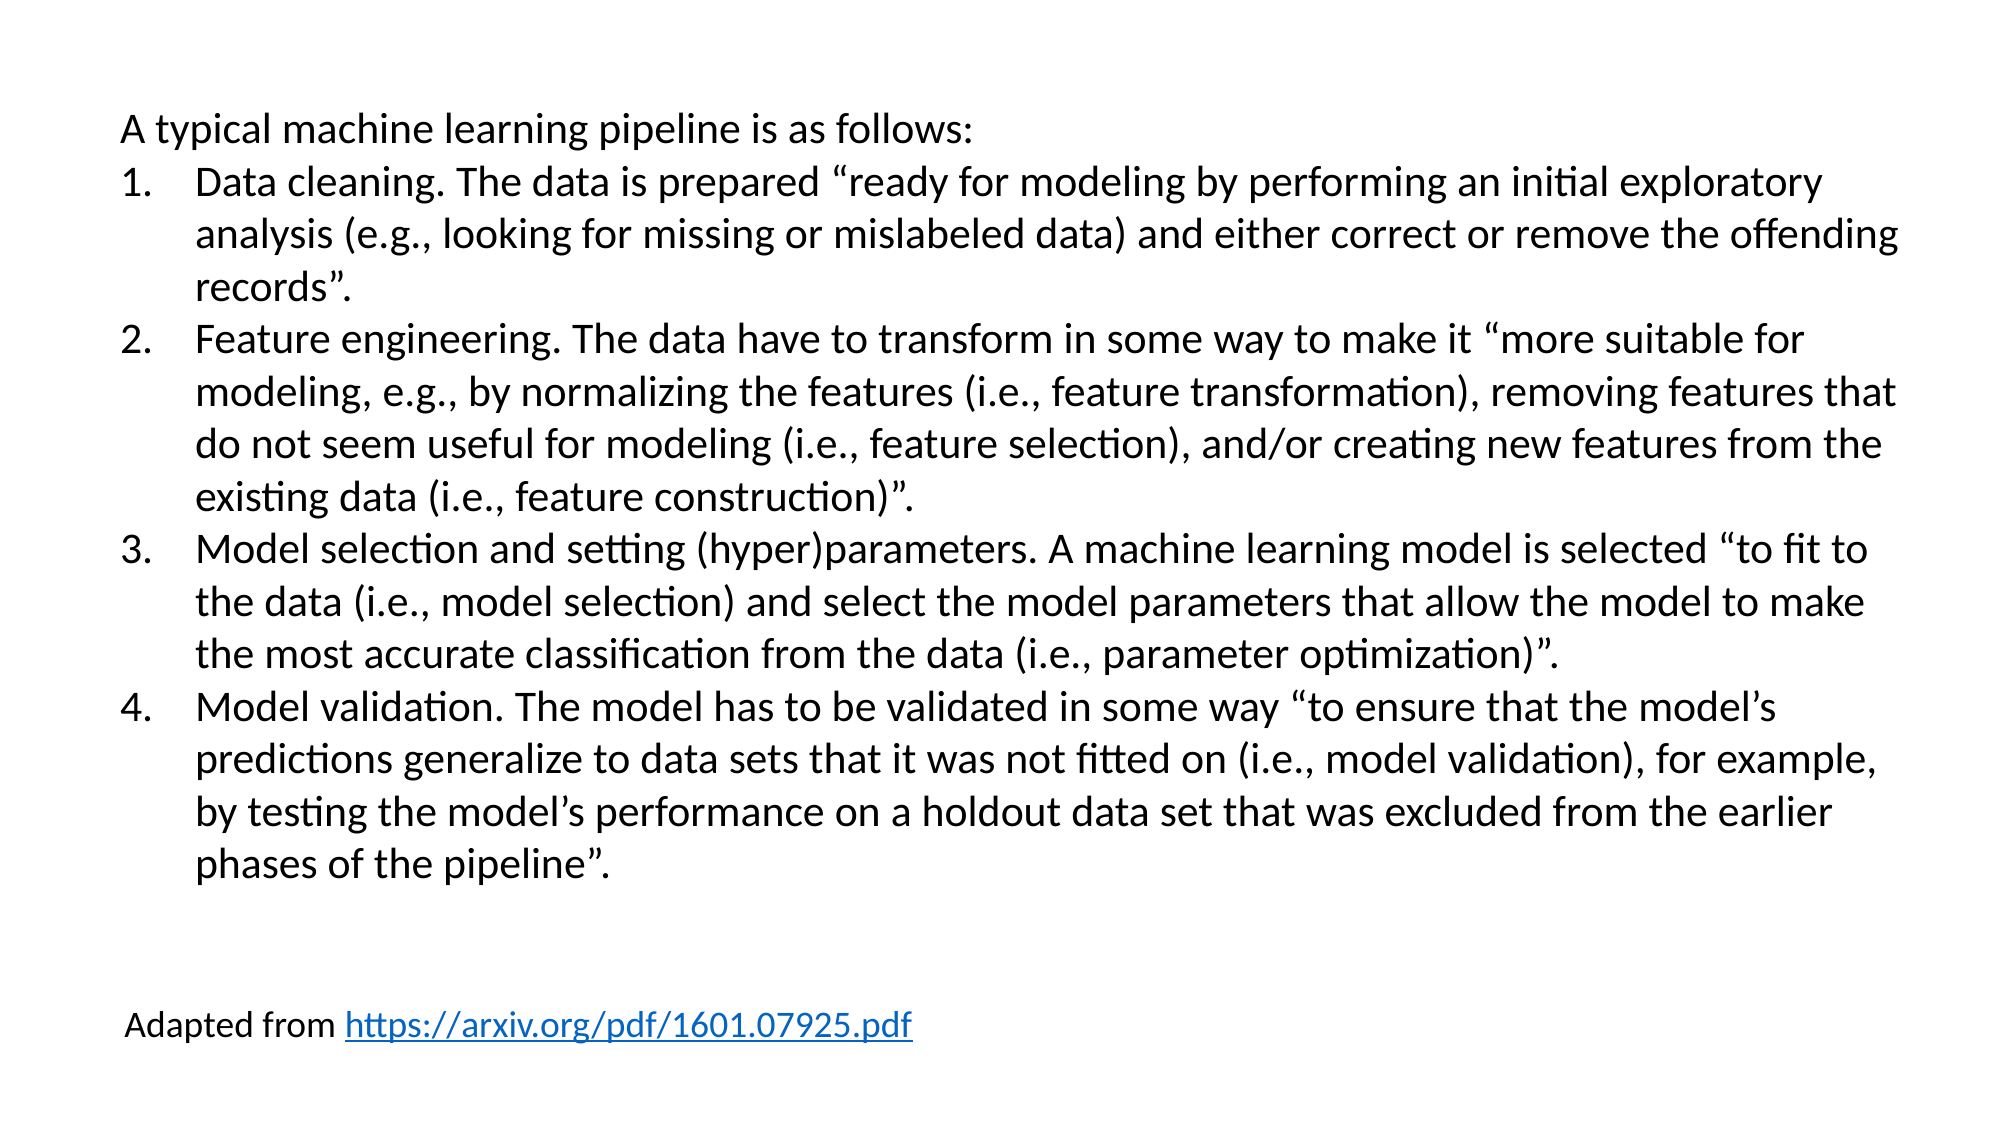

A typical machine learning pipeline is as follows:
Data cleaning. The data is prepared “ready for modeling by performing an initial exploratory analysis (e.g., looking for missing or mislabeled data) and either correct or remove the offending records”.
Feature engineering. The data have to transform in some way to make it “more suitable for modeling, e.g., by normalizing the features (i.e., feature transformation), removing features that do not seem useful for modeling (i.e., feature selection), and/or creating new features from the existing data (i.e., feature construction)”.
Model selection and setting (hyper)parameters. A machine learning model is selected “to fit to the data (i.e., model selection) and select the model parameters that allow the model to make the most accurate classification from the data (i.e., parameter optimization)”.
Model validation. The model has to be validated in some way “to ensure that the model’s predictions generalize to data sets that it was not fitted on (i.e., model validation), for example, by testing the model’s performance on a holdout data set that was excluded from the earlier phases of the pipeline”.
Adapted from https://arxiv.org/pdf/1601.07925.pdf